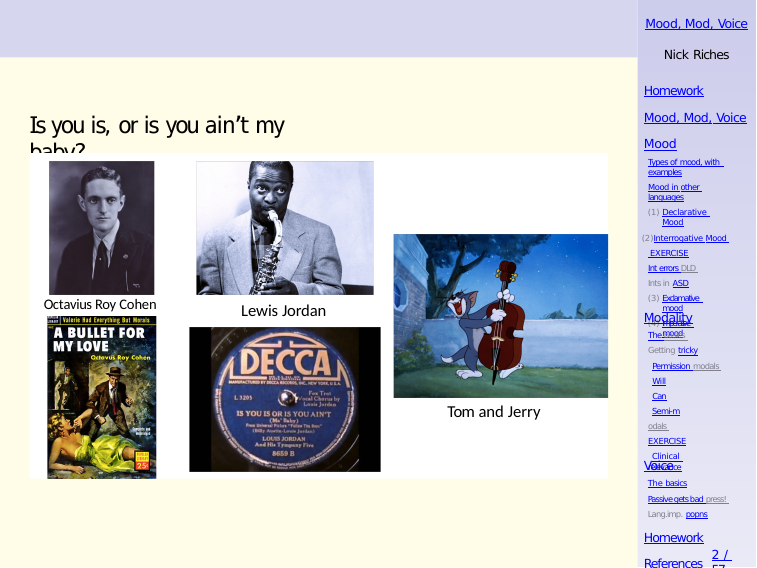

Mood, Mod, Voice

Nick Riches

Homework
Mood, Mod, Voice
Is you is, or is you ain’t my baby?
Mood
Types of mood, with  examples
Mood in other languages
Declarative Mood
Interrogative Mood  EXERCISE
Int errors DLD  Ints in ASD
Exclamative mood
Imperative mood

Octavius Roy Cohen
Lewis Jordan
Modality
The basics  Getting tricky
Permission modals  Will
Can
Semi-modals  EXERCISE
Clinical relevance

Tom and Jerry
Voice
The basics
Passive gets bad press!  Lang.imp. popns

Homework
2 / 57
References